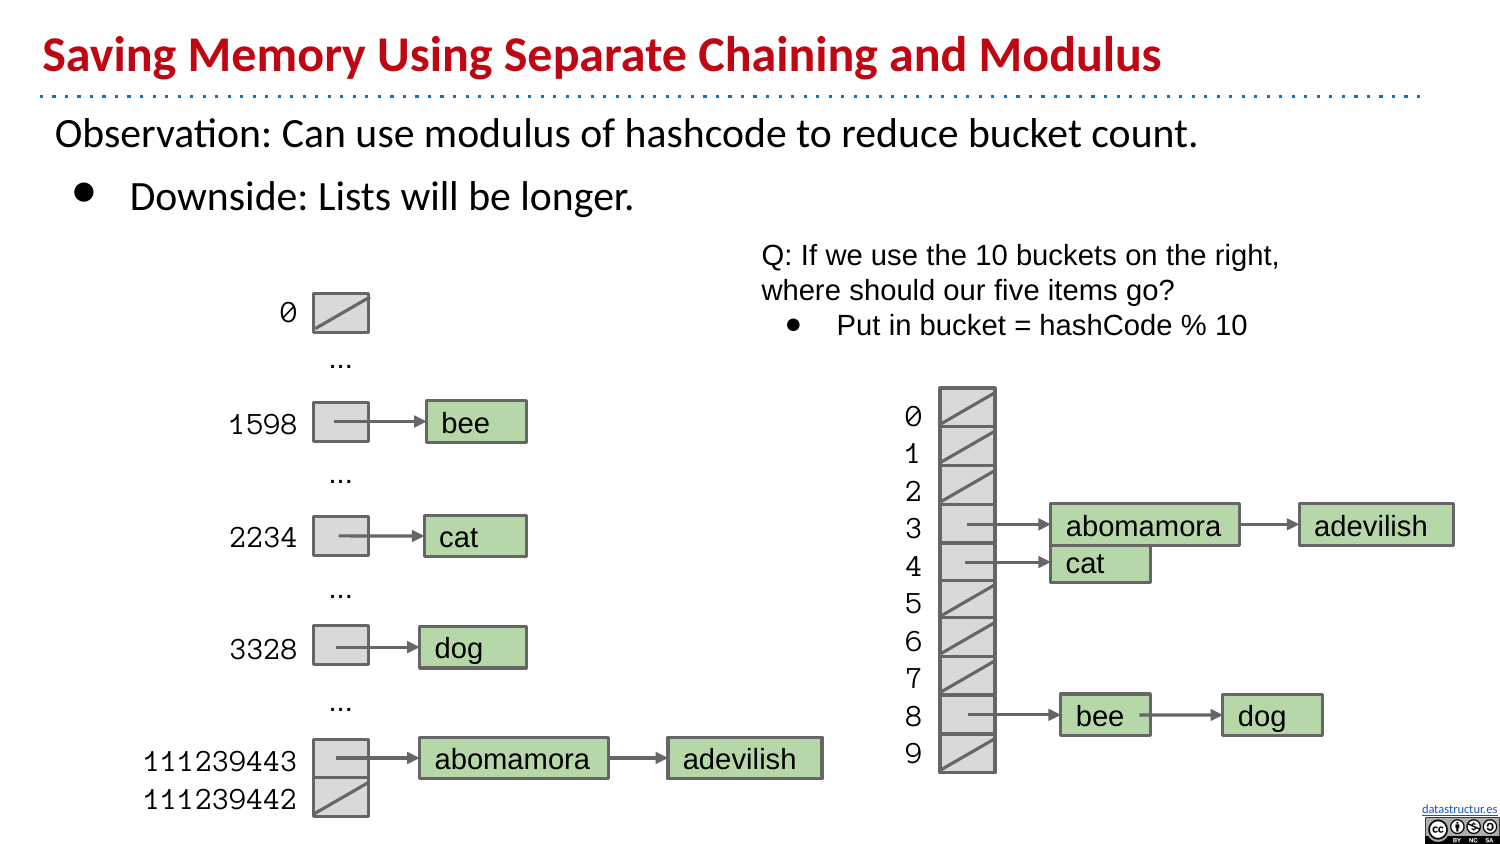

# Saving Memory Using Separate Chaining and Modulus
Observation: Can use modulus of hashcode to reduce bucket count.
Downside: Lists will be longer.

0

1598

2234

3328

111239443
111239442

Q: If we use the 10 buckets on the right, where should our five items go?
Put in bucket = hashCode % 10

...
0
1
2
3
4
5
6
7
8
9

bee

...

abomamora
adevilish

cat

cat

...

dog

...
bee
dog

abomamora
adevilish